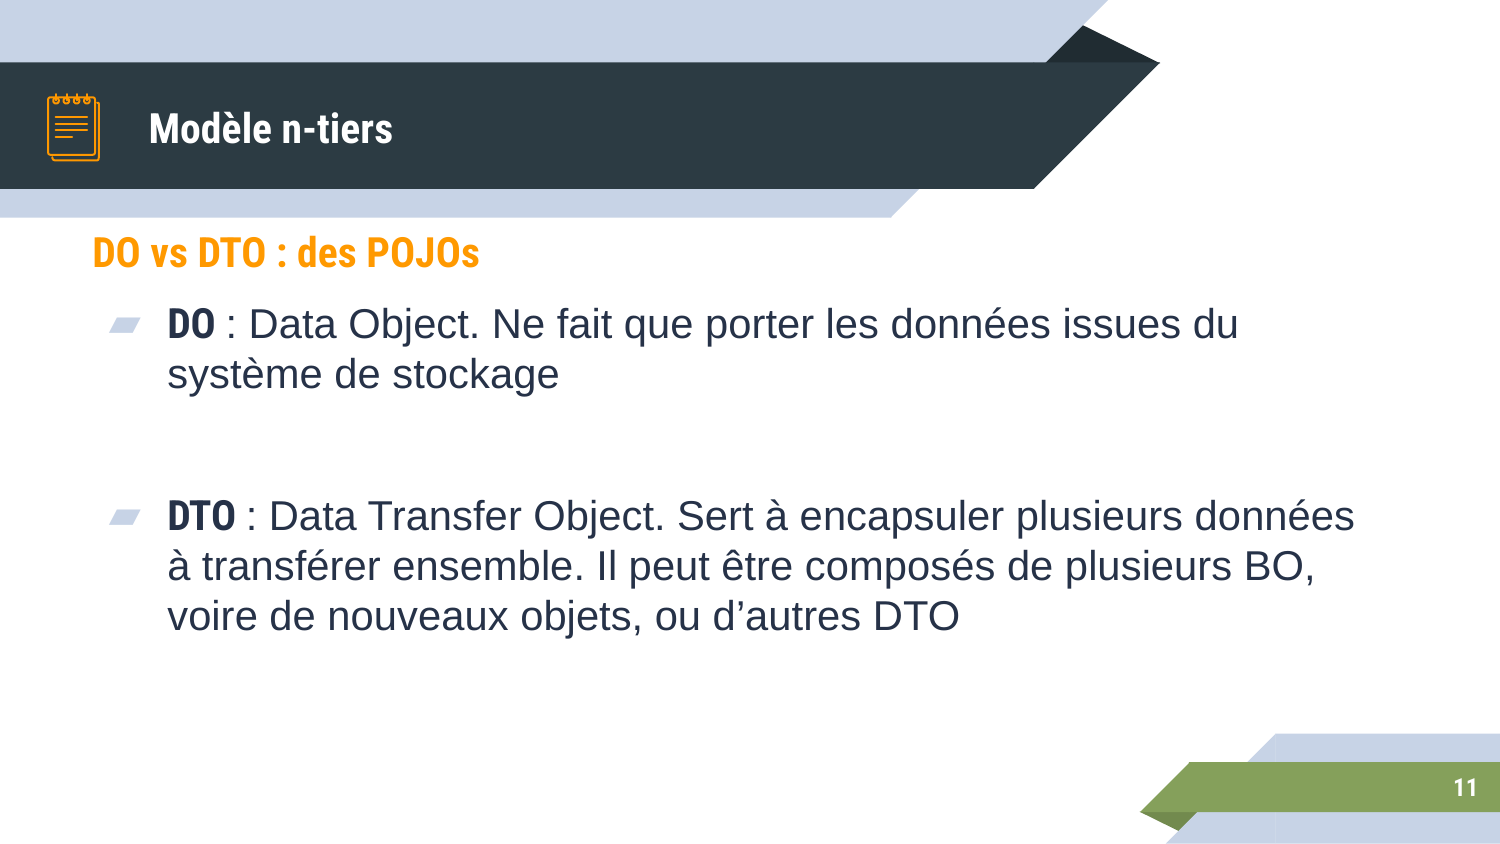

# Modèle n-tiers

DO vs DTO : des POJOs
DO : Data Object. Ne fait que porter les données issues du système de stockage

DTO : Data Transfer Object. Sert à encapsuler plusieurs données à transférer ensemble. Il peut être composés de plusieurs BO, voire de nouveaux objets, ou d’autres DTO

11